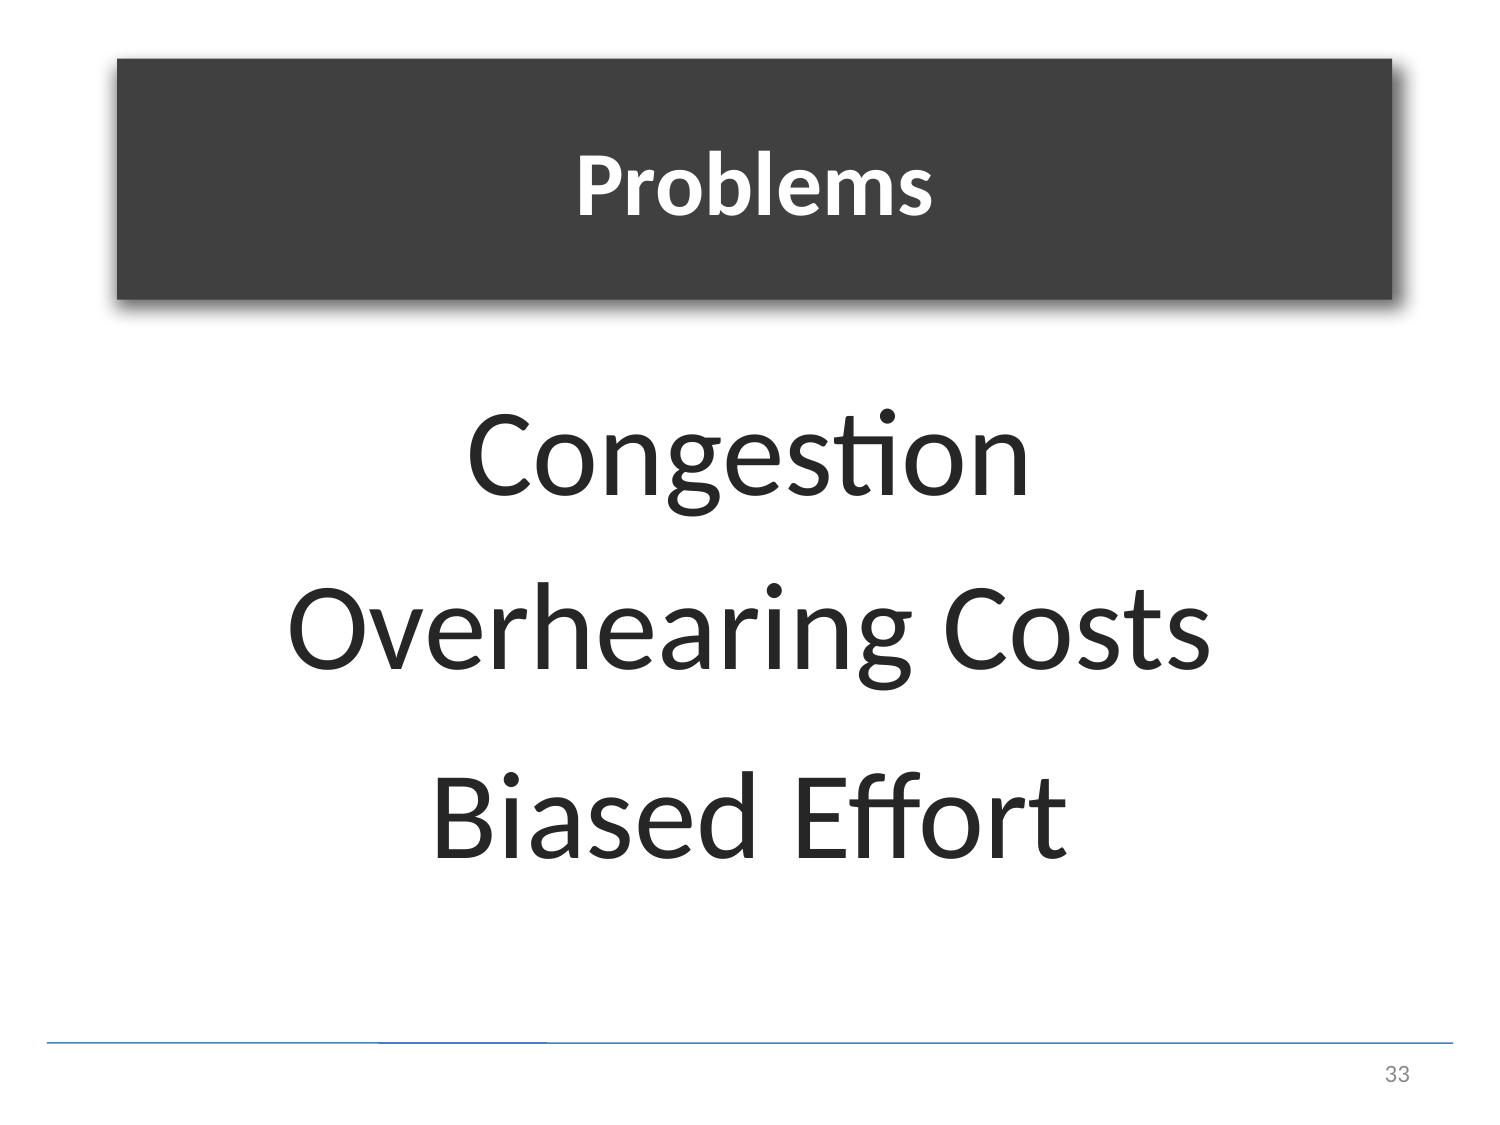

# Problems
Congestion

Overhearing Costs
Biased Effort
33